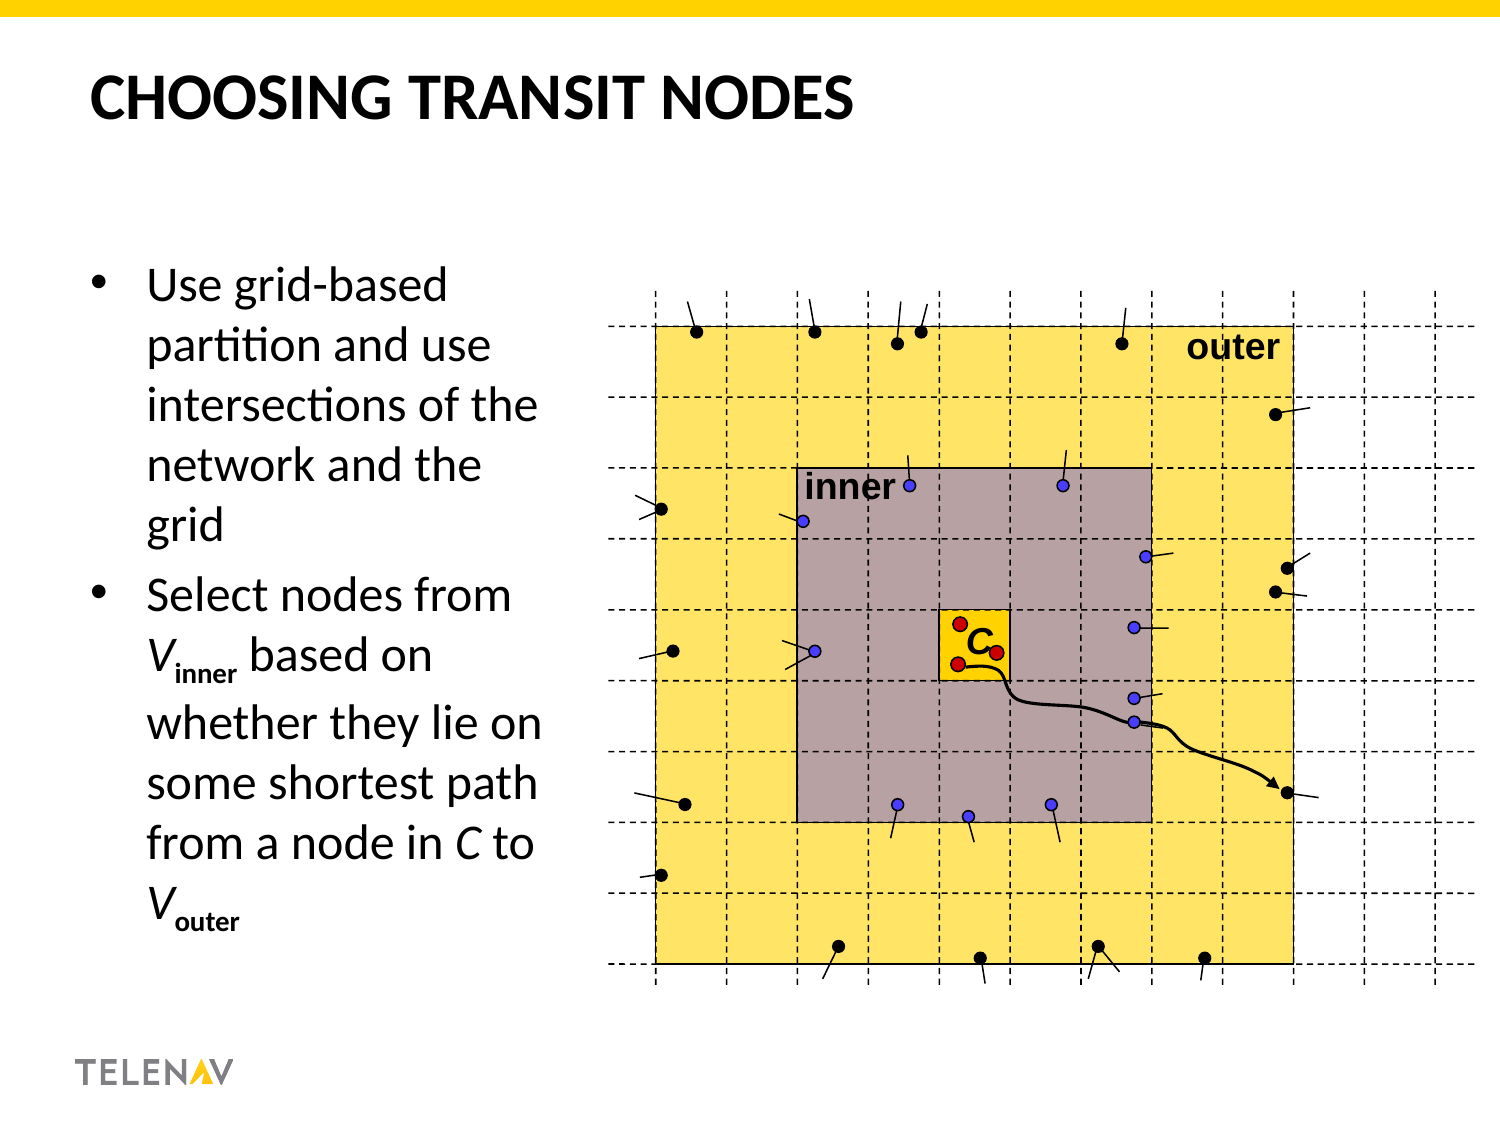

# Choosing transit nodes
Use grid-based partition and use intersections of the network and the grid
Select nodes from Vinner based on whether they lie on some shortest path from a node in C to Vouter

outer

inner

C